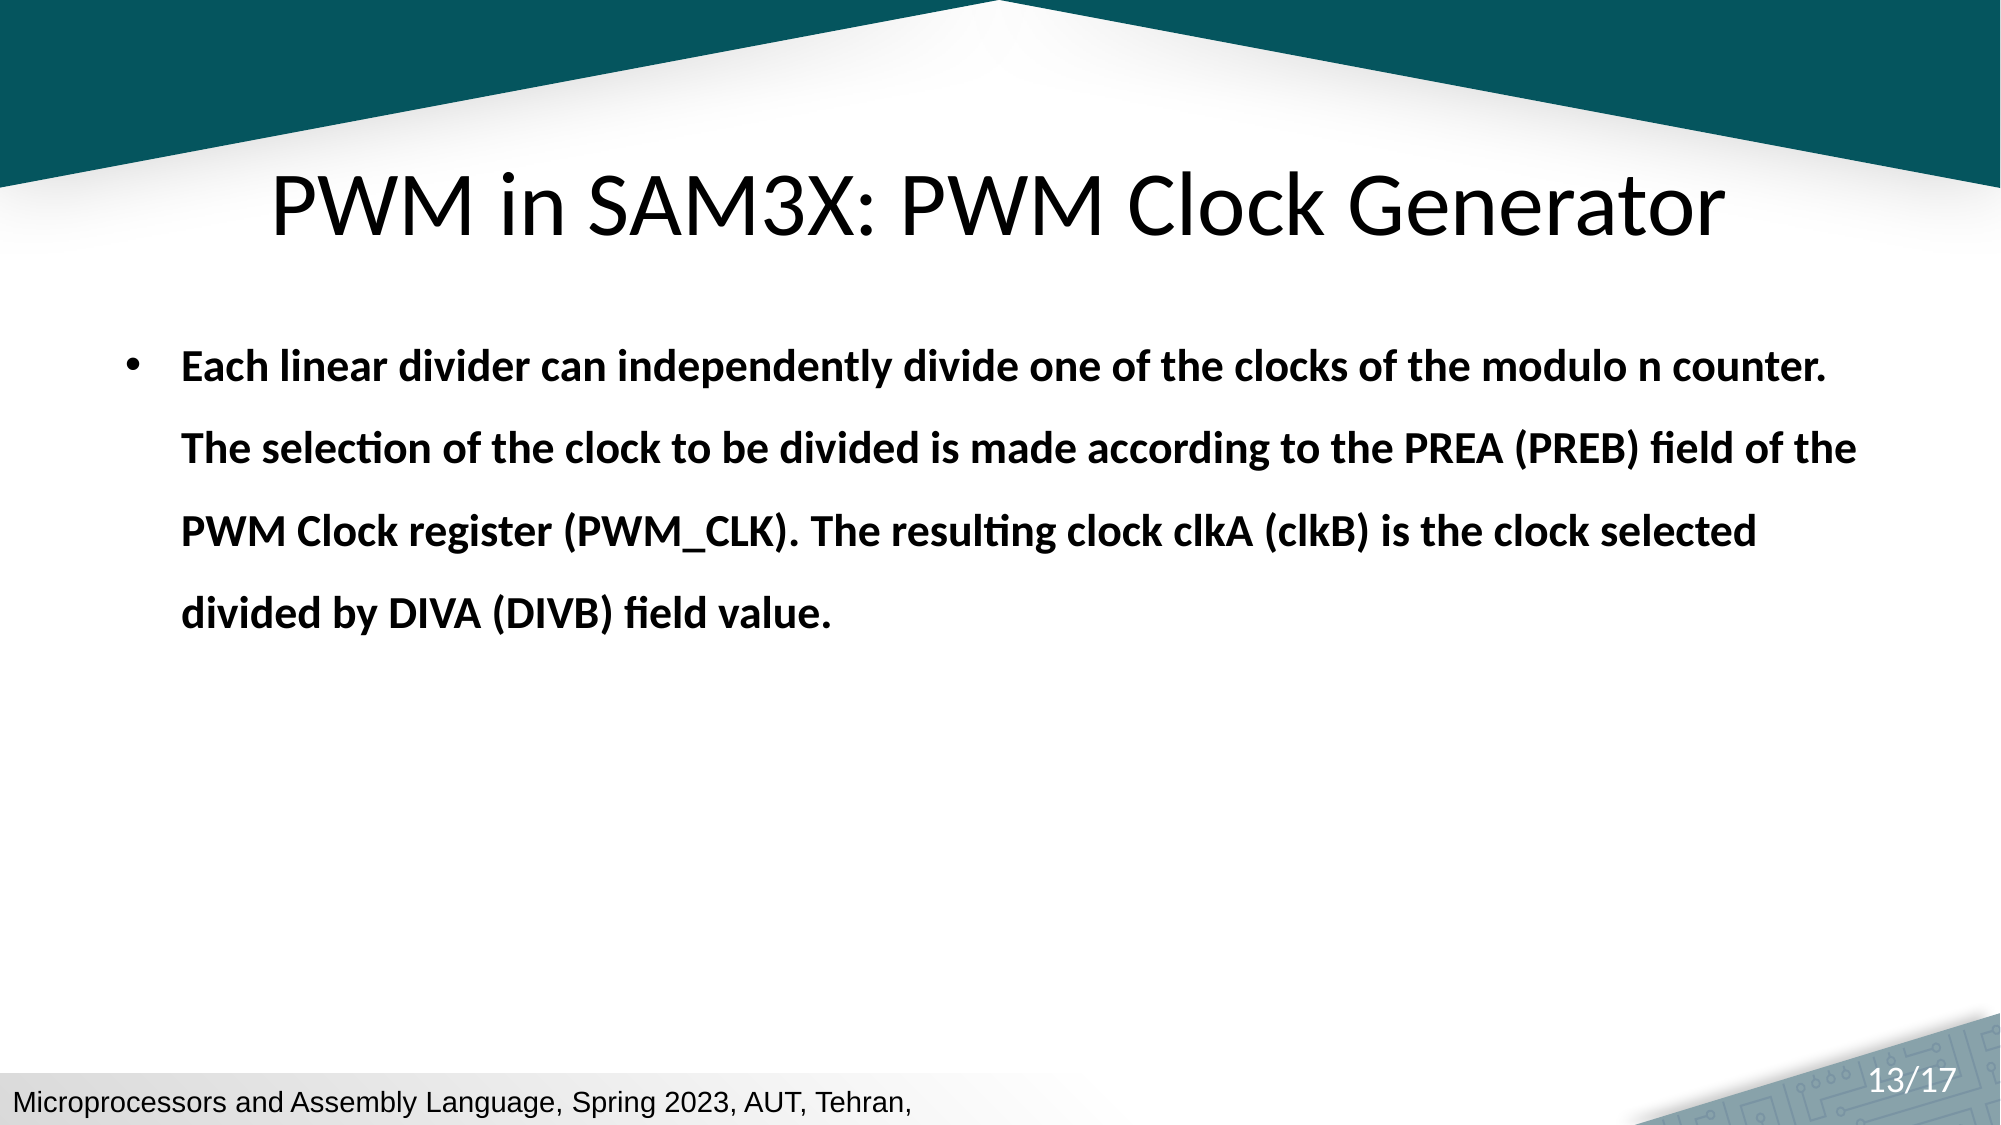

# PWM in SAM3X: PWM Clock Generator
Each linear divider can independently divide one of the clocks of the modulo n counter. The selection of the clock to be divided is made according to the PREA (PREB) field of the PWM Clock register (PWM_CLK). The resulting clock clkA (clkB) is the clock selected divided by DIVA (DIVB) field value.
13/17